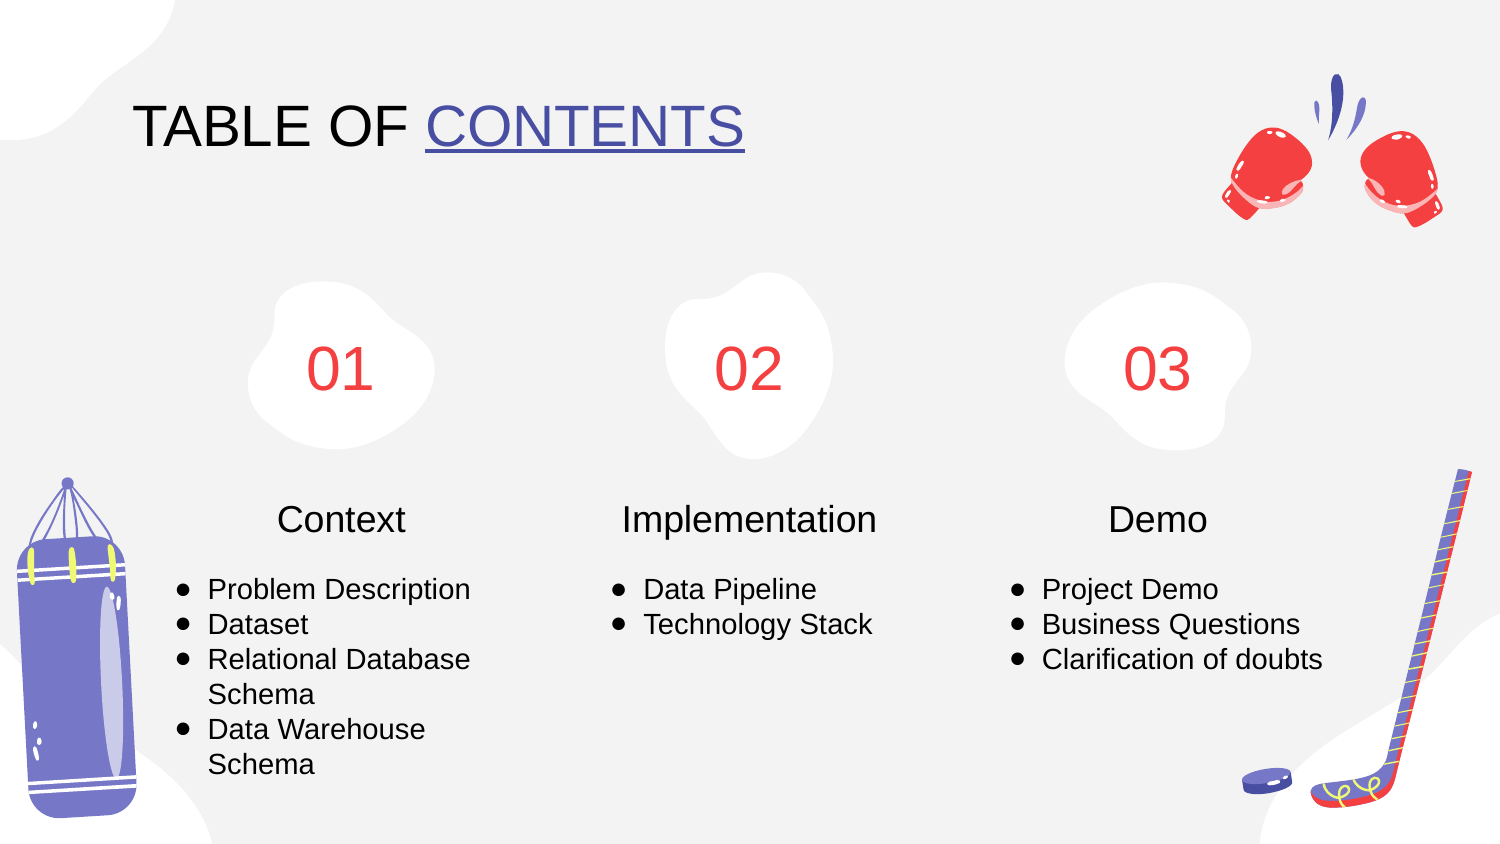

# TABLE OF CONTENTS

01
02
03
Context
Demo
Implementation
Data Pipeline
Technology Stack
Problem Description
Dataset
Relational Database Schema
Data Warehouse Schema
Project Demo
Business Questions
Clarification of doubts